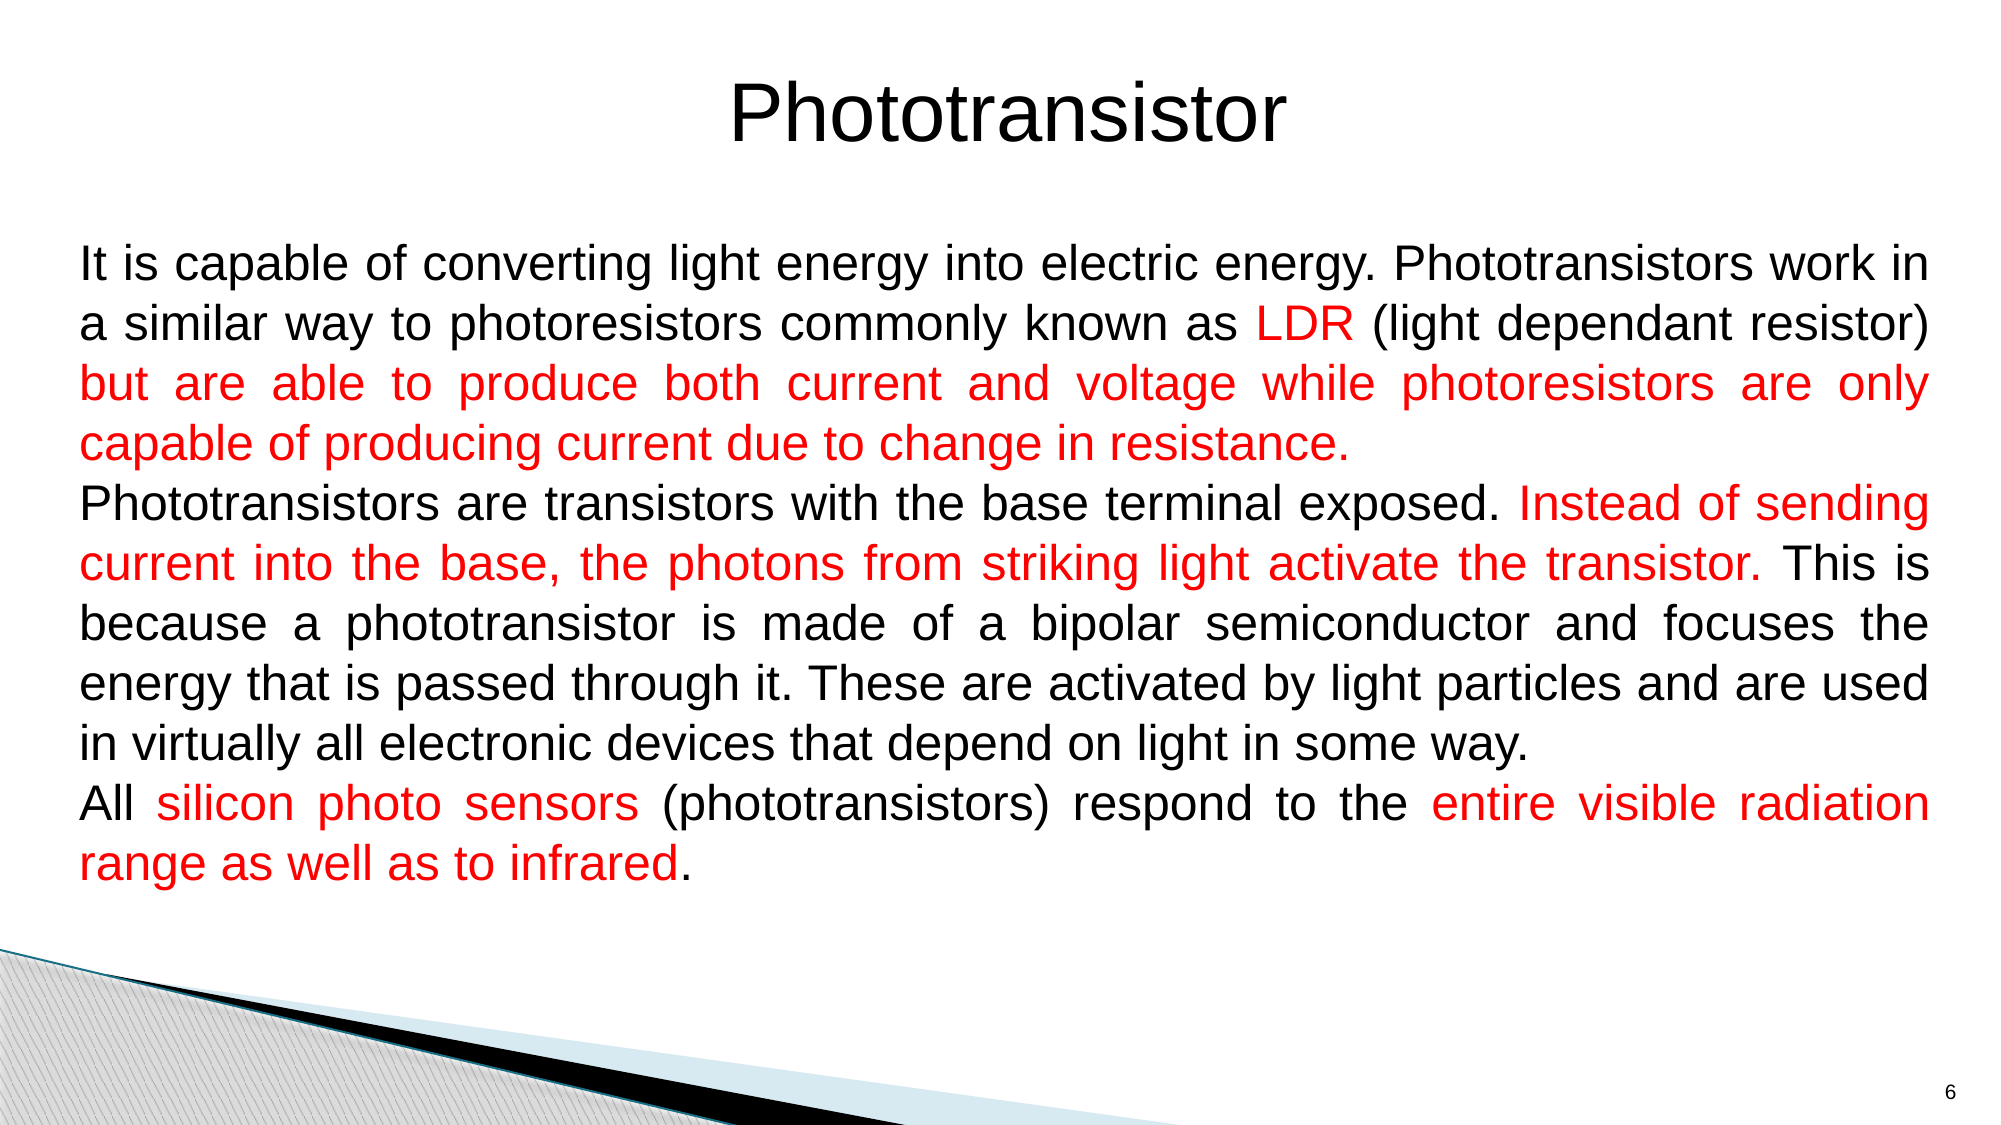

Phototransistor
It is capable of converting light energy into electric energy. Phototransistors work in a similar way to photoresistors commonly known as LDR (light dependant resistor) but are able to produce both current and voltage while photoresistors are only capable of producing current due to change in resistance.
Phototransistors are transistors with the base terminal exposed. Instead of sending current into the base, the photons from striking light activate the transistor. This is because a phototransistor is made of a bipolar semiconductor and focuses the energy that is passed through it. These are activated by light particles and are used in virtually all electronic devices that depend on light in some way.
All silicon photo sensors (phototransistors) respond to the entire visible radiation range as well as to infrared.
6